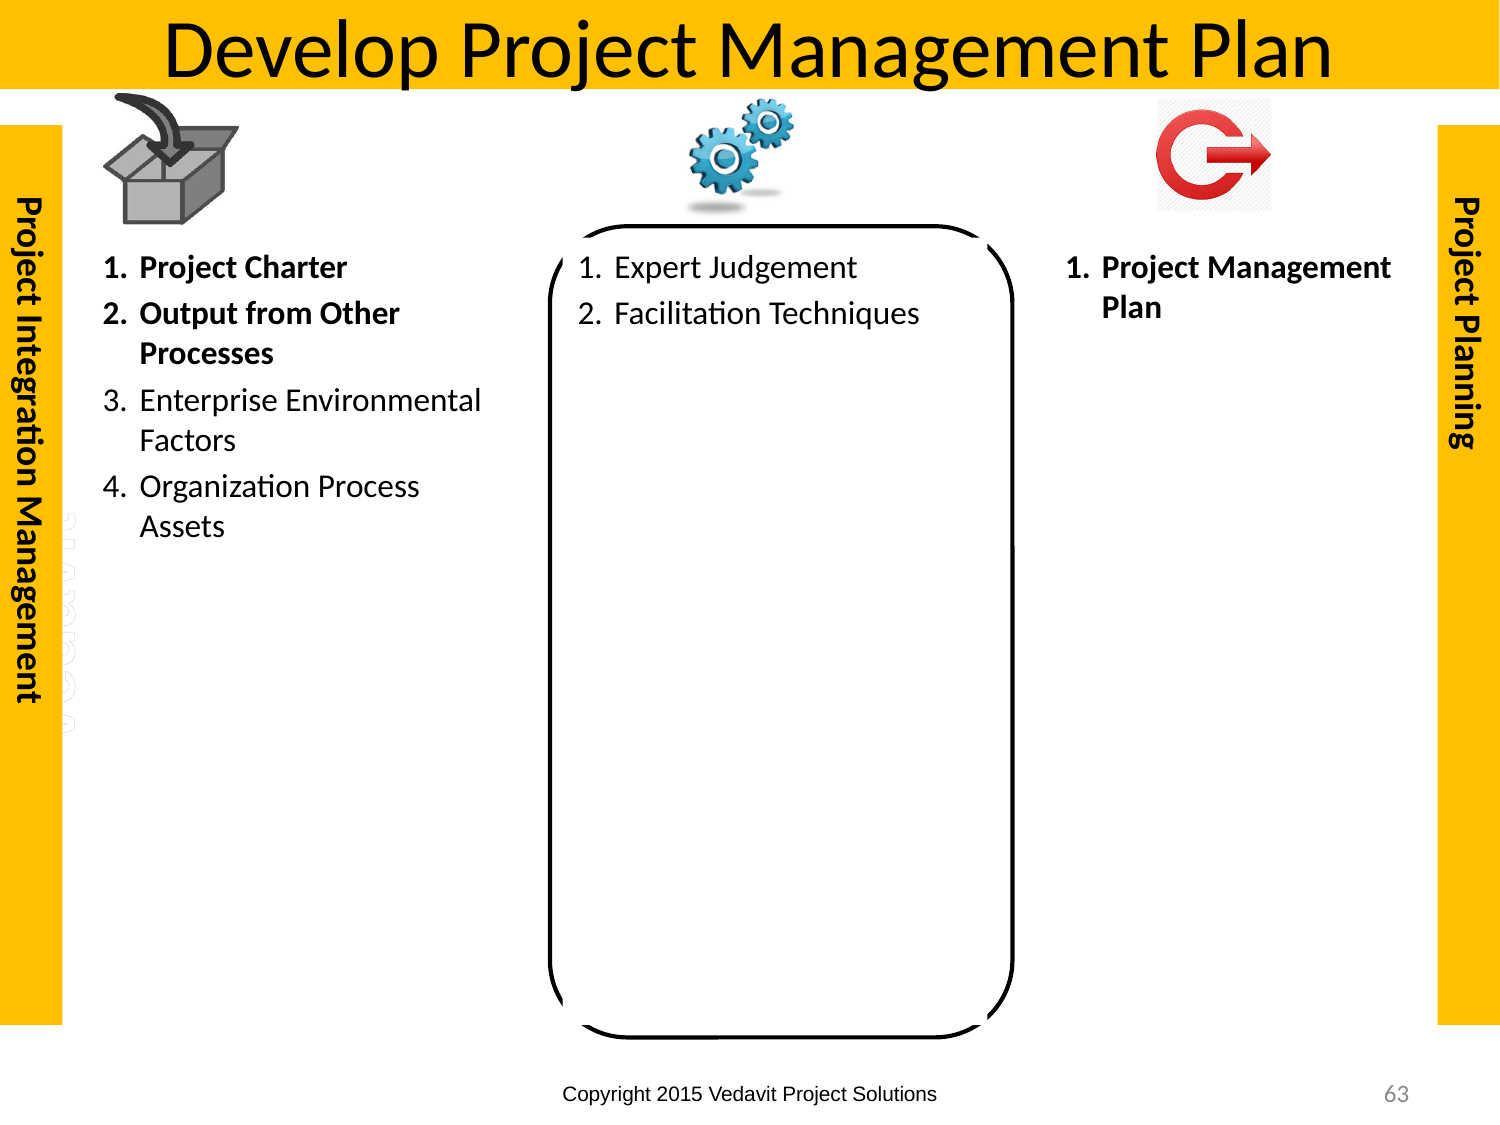

# Develop Project Management Plan
Project Integration Management
Project Planning
Project Charter
Output from Other Processes
Enterprise Environmental Factors
Organization Process Assets
Expert Judgement
Facilitation Techniques
Project Management Plan
63